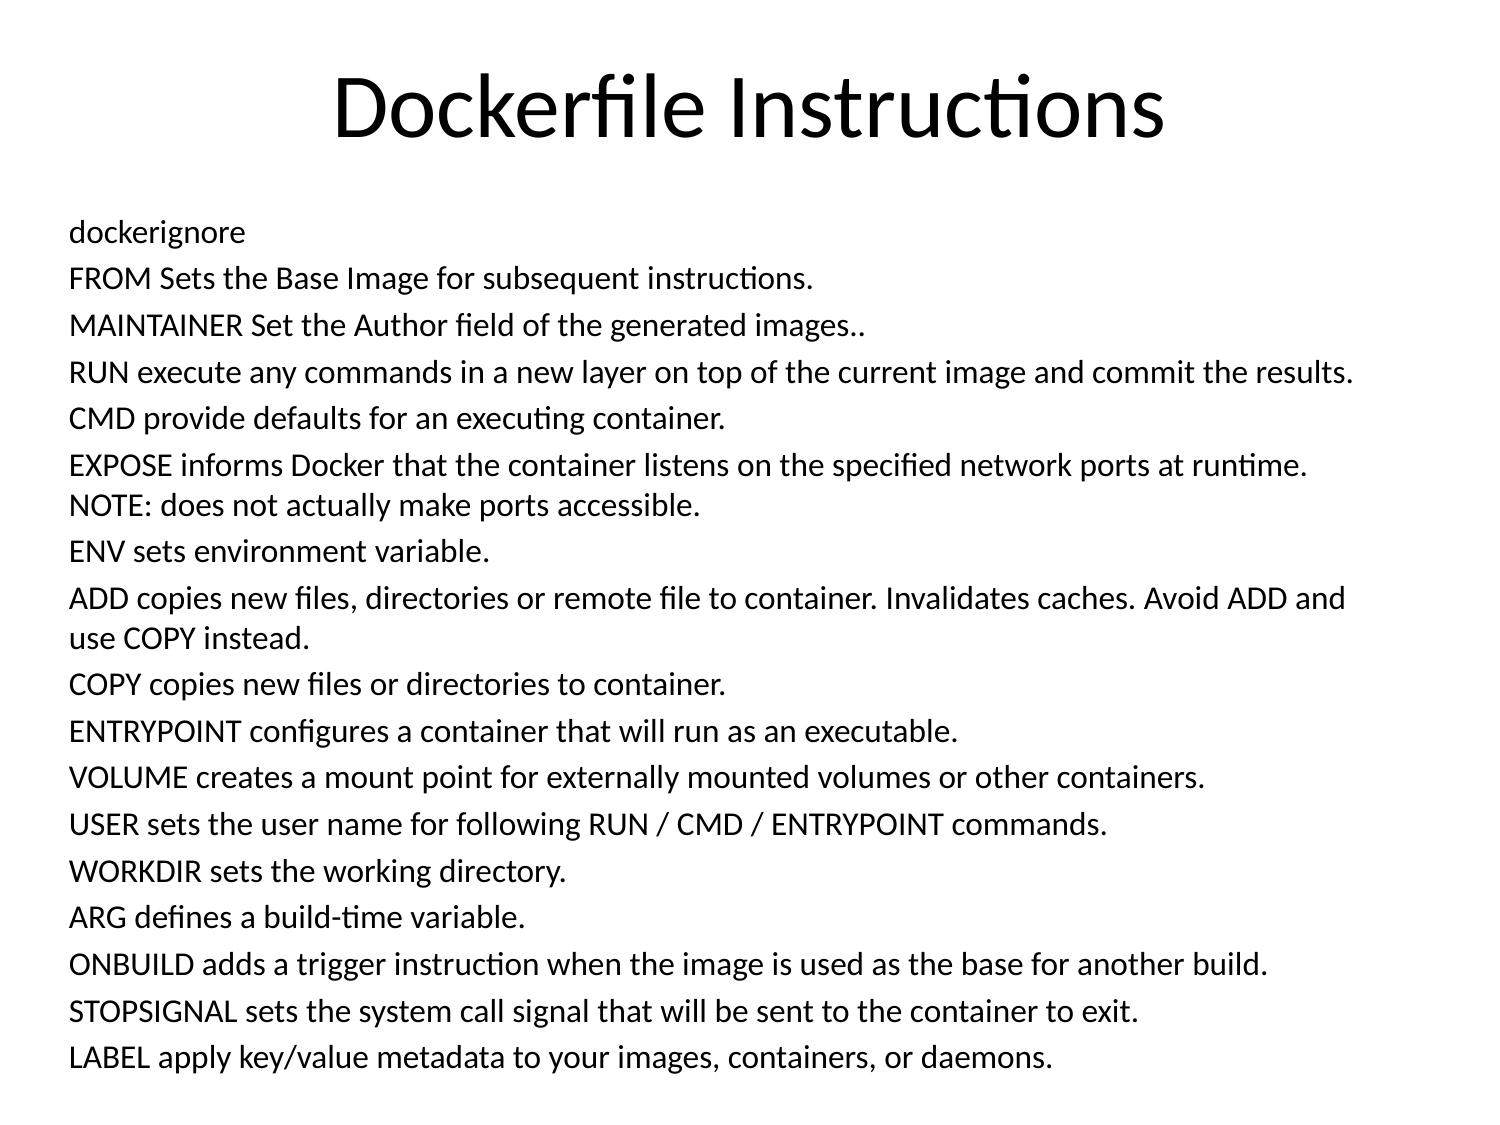

# Dockerfile Instructions
dockerignore
FROM Sets the Base Image for subsequent instructions.
MAINTAINER Set the Author field of the generated images..
RUN execute any commands in a new layer on top of the current image and commit the results.
CMD provide defaults for an executing container.
EXPOSE informs Docker that the container listens on the specified network ports at runtime. NOTE: does not actually make ports accessible.
ENV sets environment variable.
ADD copies new files, directories or remote file to container. Invalidates caches. Avoid ADD and use COPY instead.
COPY copies new files or directories to container.
ENTRYPOINT configures a container that will run as an executable.
VOLUME creates a mount point for externally mounted volumes or other containers.
USER sets the user name for following RUN / CMD / ENTRYPOINT commands.
WORKDIR sets the working directory.
ARG defines a build-time variable.
ONBUILD adds a trigger instruction when the image is used as the base for another build.
STOPSIGNAL sets the system call signal that will be sent to the container to exit.
LABEL apply key/value metadata to your images, containers, or daemons.